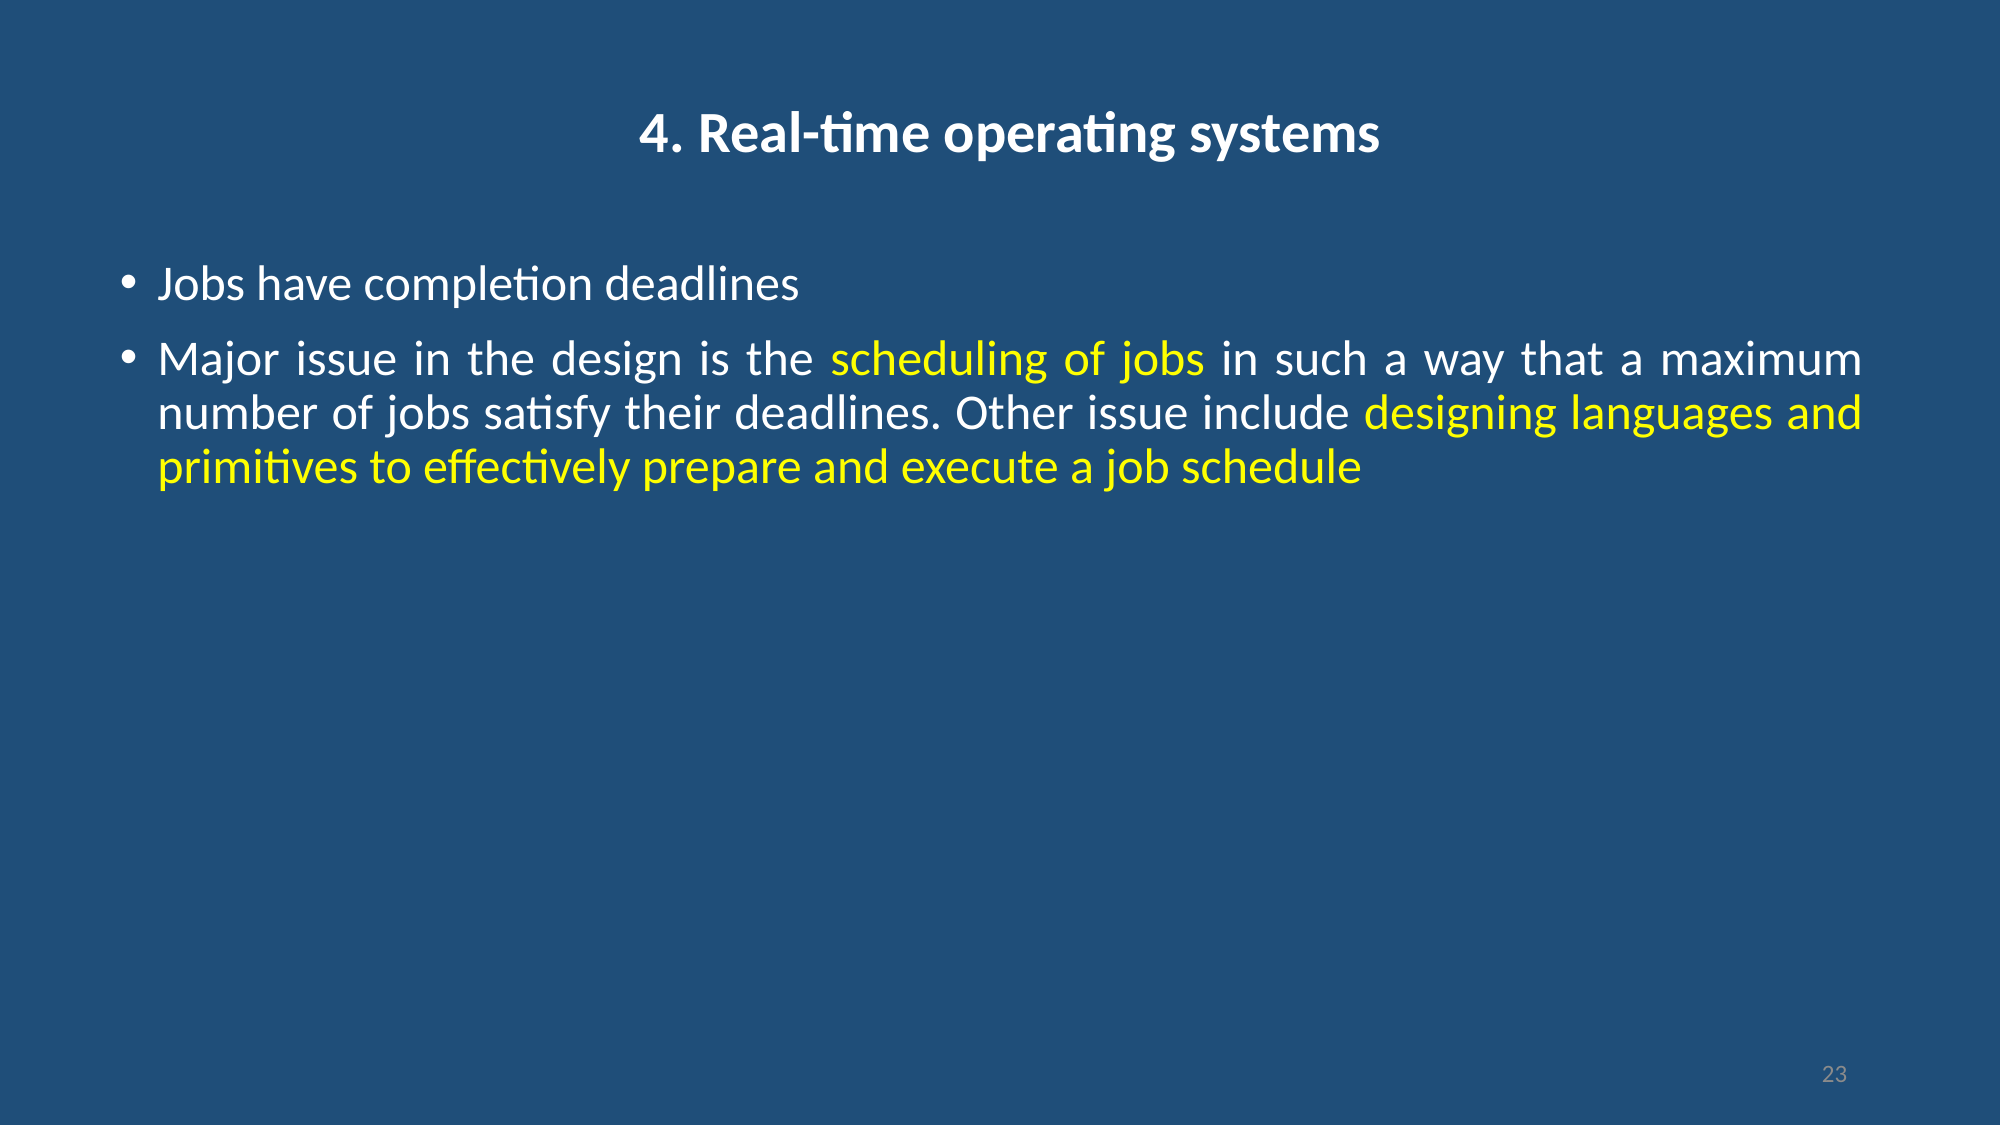

# 4. Real-time operating systems
Jobs have completion deadlines
Major issue in the design is the scheduling of jobs in such a way that a maximum number of jobs satisfy their deadlines. Other issue include designing languages and primitives to effectively prepare and execute a job schedule
23